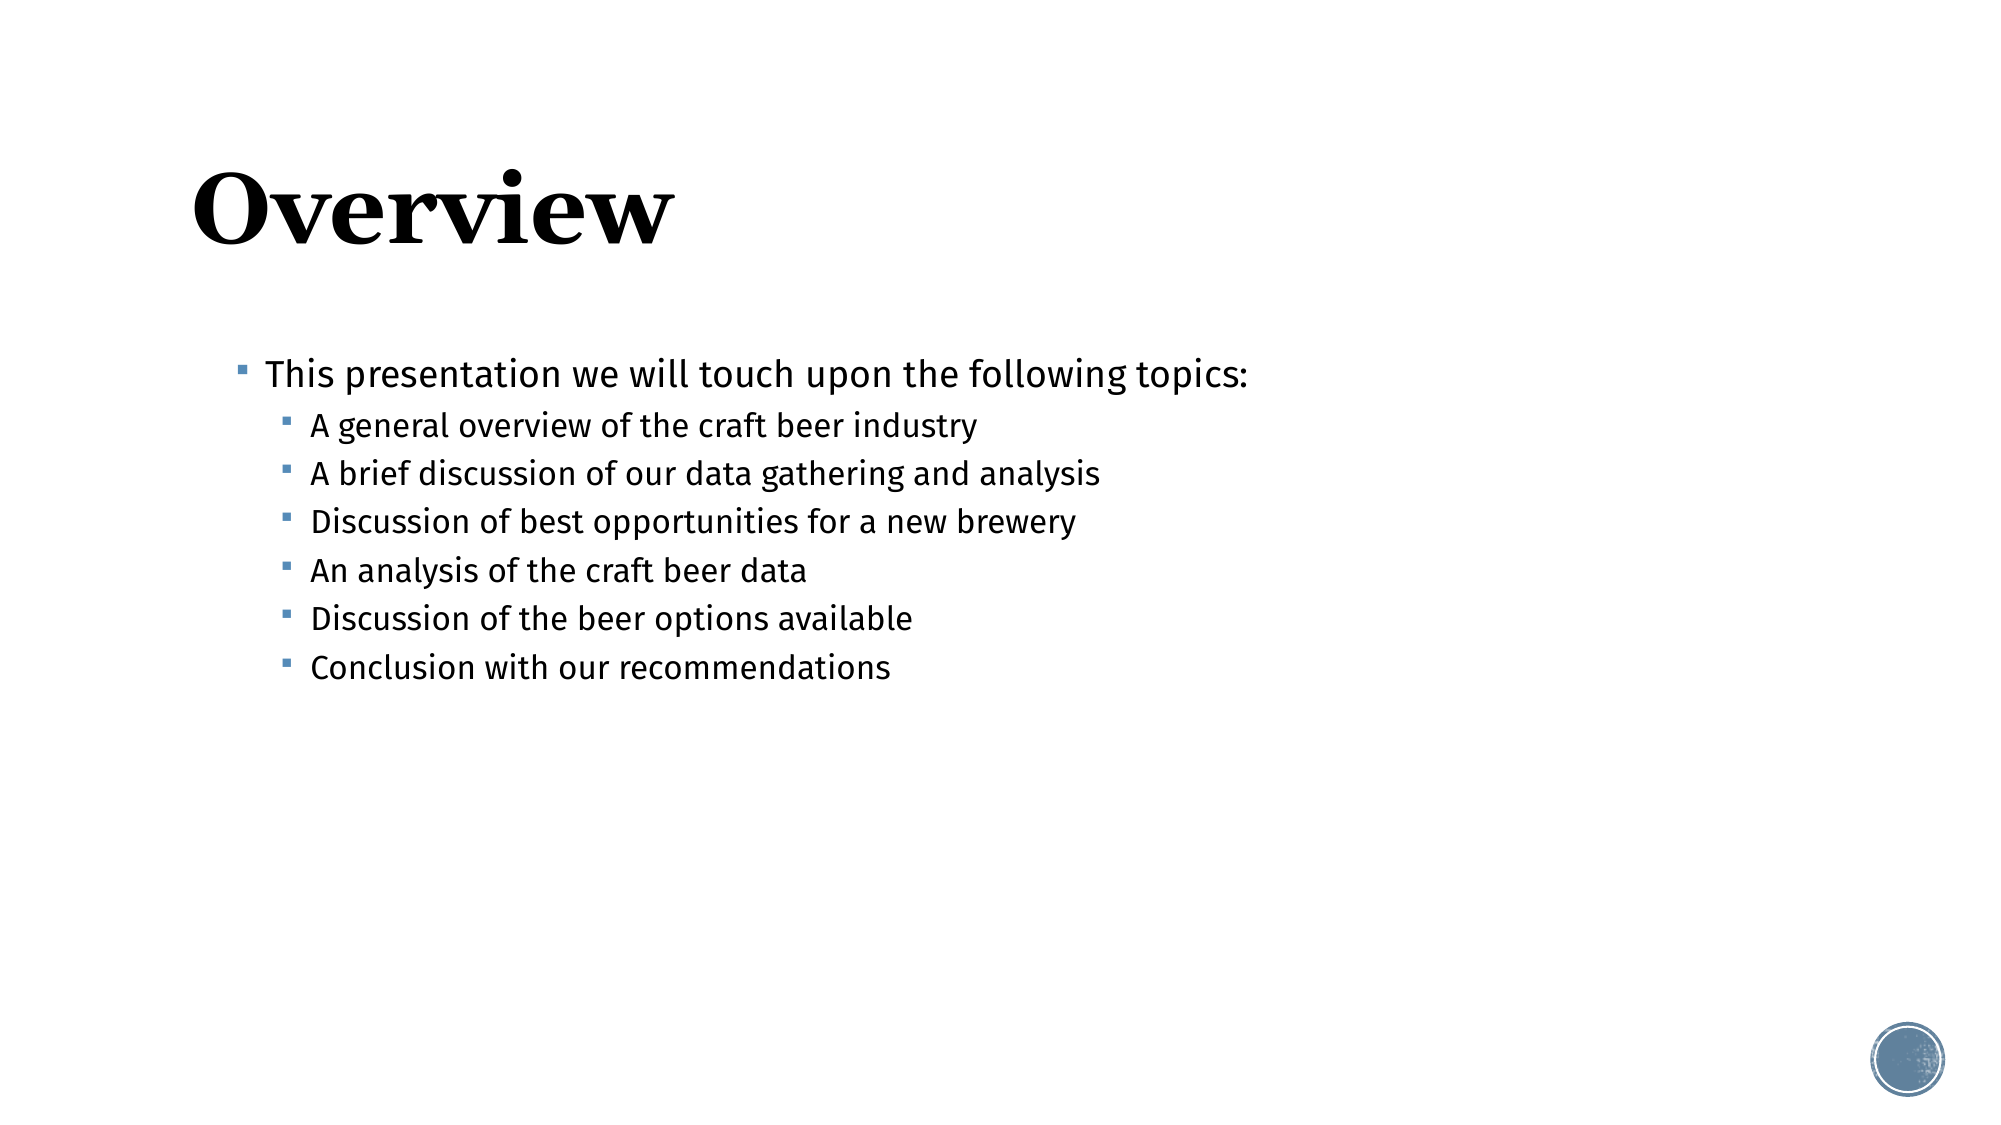

# Overview
This presentation we will touch upon the following topics:
A general overview of the craft beer industry
A brief discussion of our data gathering and analysis
Discussion of best opportunities for a new brewery
An analysis of the craft beer data
Discussion of the beer options available
Conclusion with our recommendations